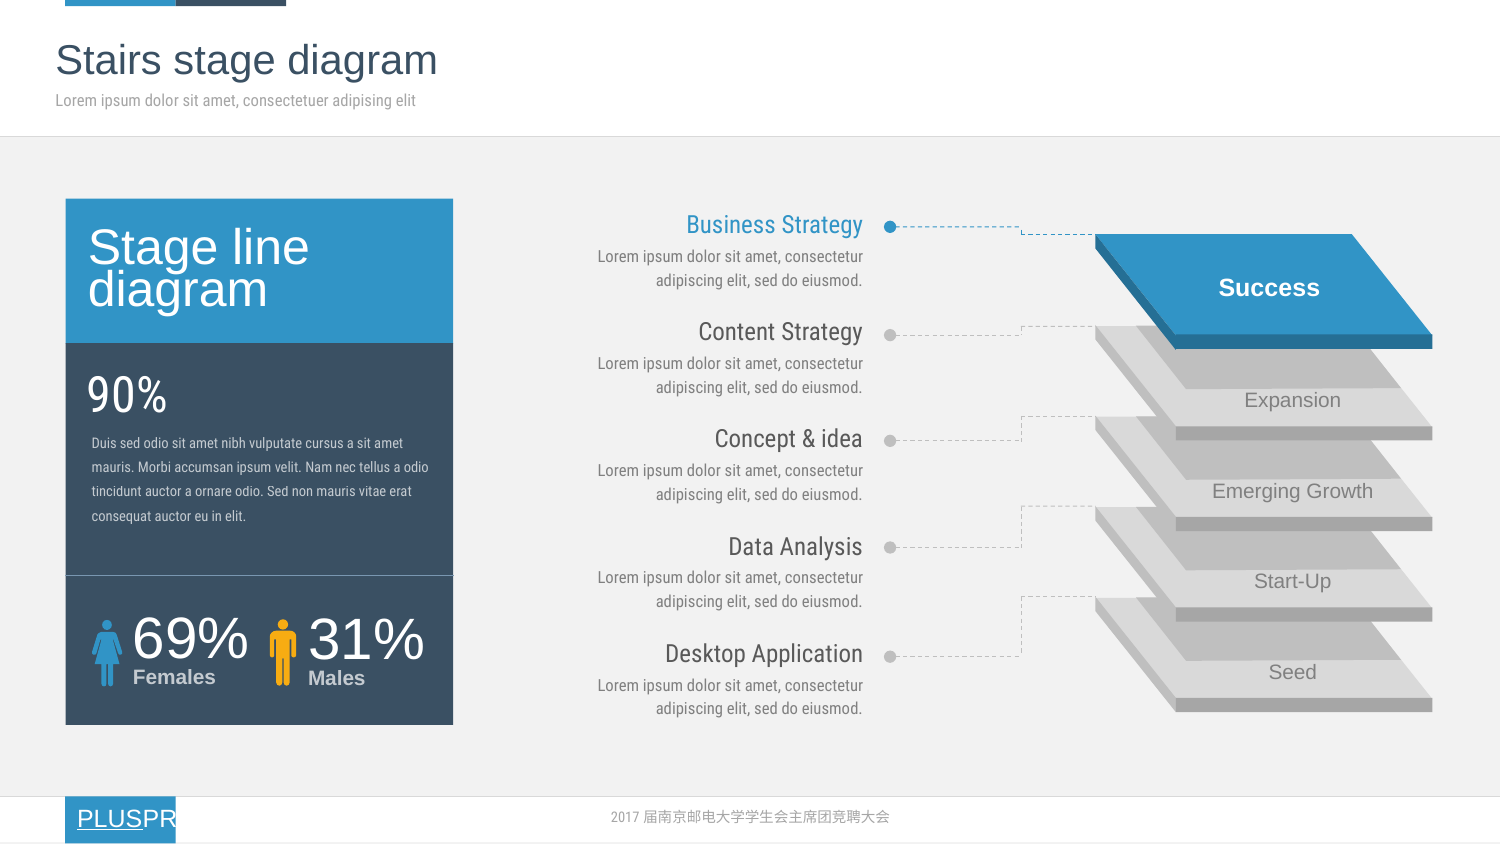

# Stairs stage diagram
Lorem ipsum dolor sit amet, consectetuer adipising elit

Business Strategy
Lorem ipsum dolor sit amet, consectetur adipiscing elit, sed do eiusmod.
Stage line
diagram

Success
Content Strategy
Lorem ipsum dolor sit amet, consectetur adipiscing elit, sed do eiusmod.

Expansion

90%
Concept & idea
Lorem ipsum dolor sit amet, consectetur adipiscing elit, sed do eiusmod.

Emerging Growth

Duis sed odio sit amet nibh vulputate cursus a sit amet mauris. Morbi accumsan ipsum velit. Nam nec tellus a odio tincidunt auctor a ornare odio. Sed non mauris vitae erat consequat auctor eu in elit.

Start-Up

Data Analysis
Lorem ipsum dolor sit amet, consectetur adipiscing elit, sed do eiusmod.

69%

Females
31%

Males

Seed
Desktop Application
Lorem ipsum dolor sit amet, consectetur adipiscing elit, sed do eiusmod.